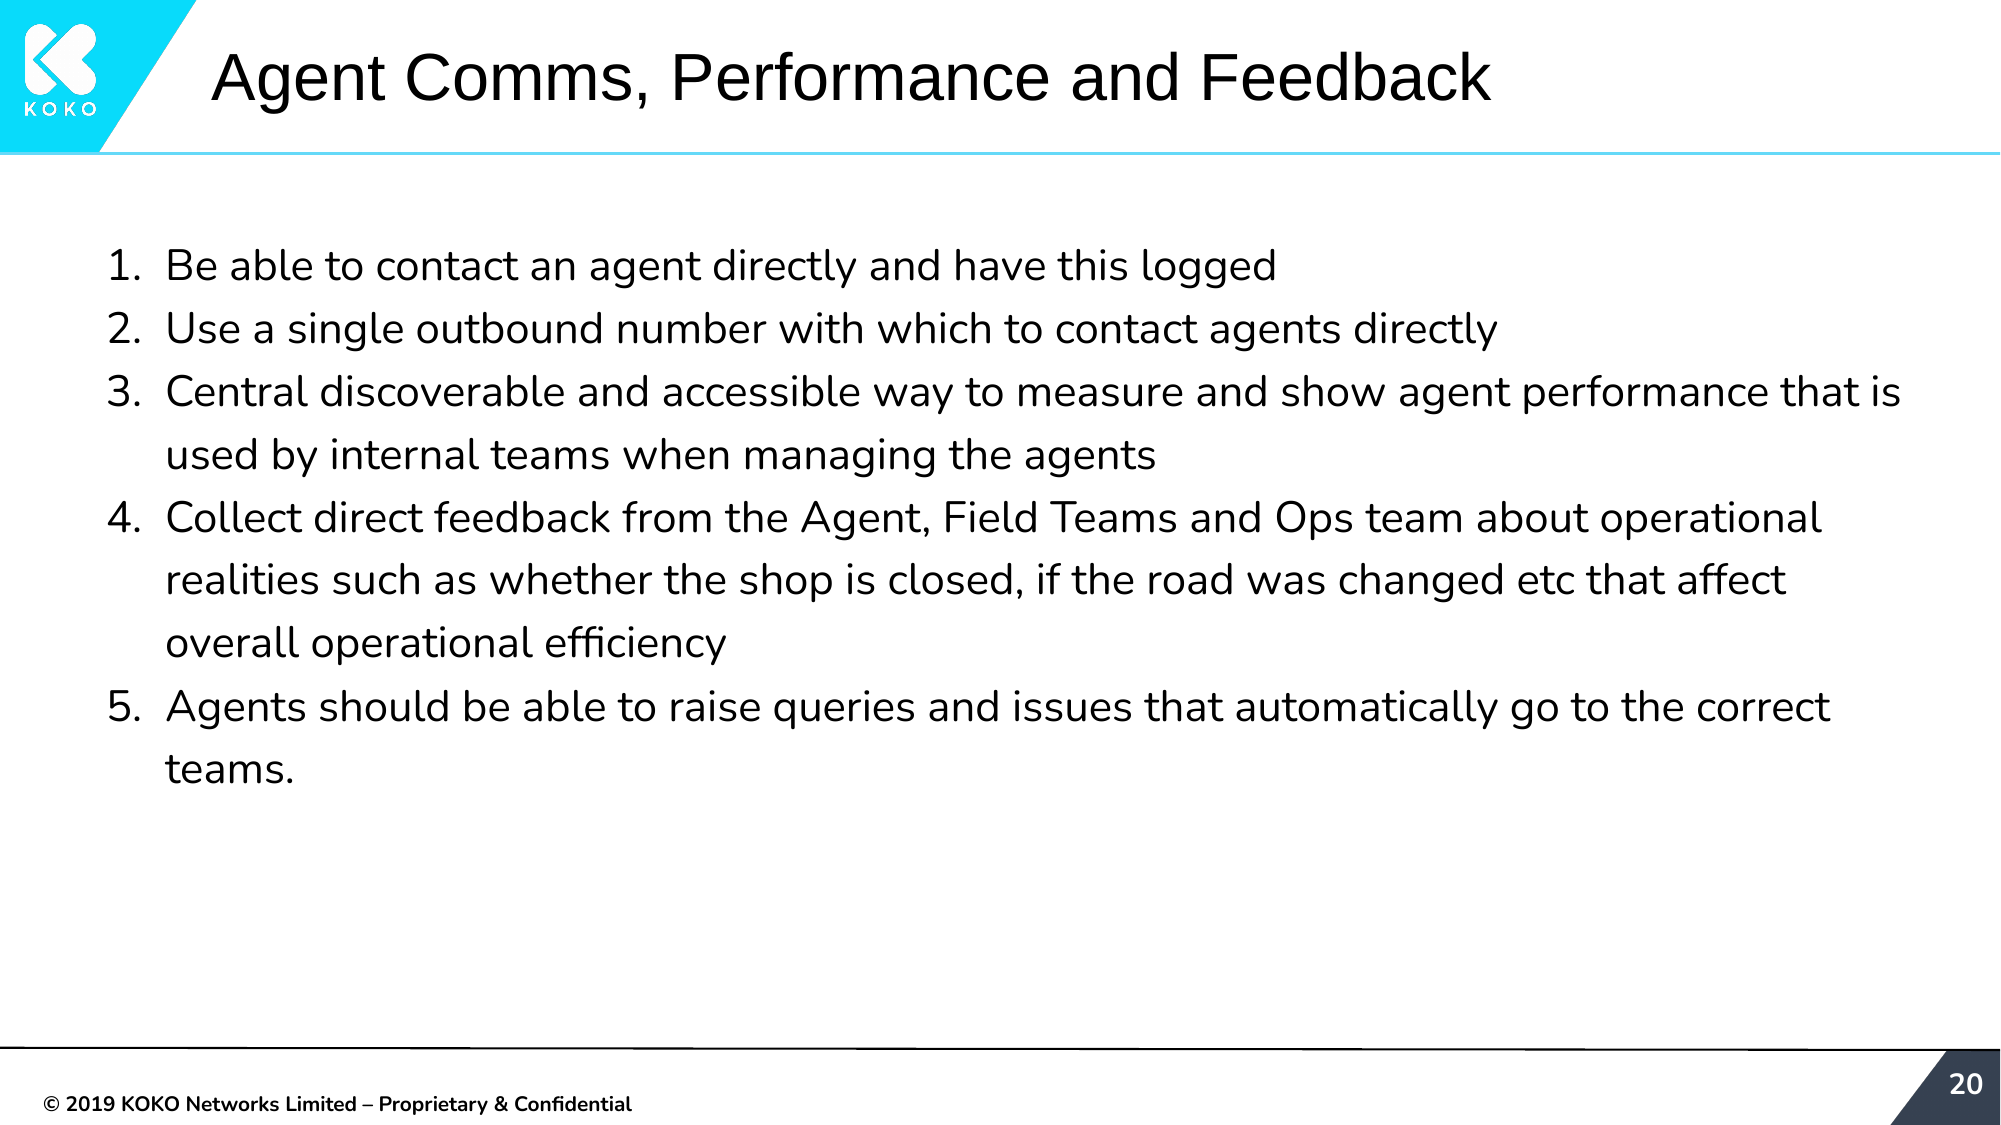

# Agent Comms, Performance and Feedback
Be able to contact an agent directly and have this logged
Use a single outbound number with which to contact agents directly
Central discoverable and accessible way to measure and show agent performance that is used by internal teams when managing the agents
Collect direct feedback from the Agent, Field Teams and Ops team about operational realities such as whether the shop is closed, if the road was changed etc that affect overall operational efficiency
Agents should be able to raise queries and issues that automatically go to the correct teams.
20